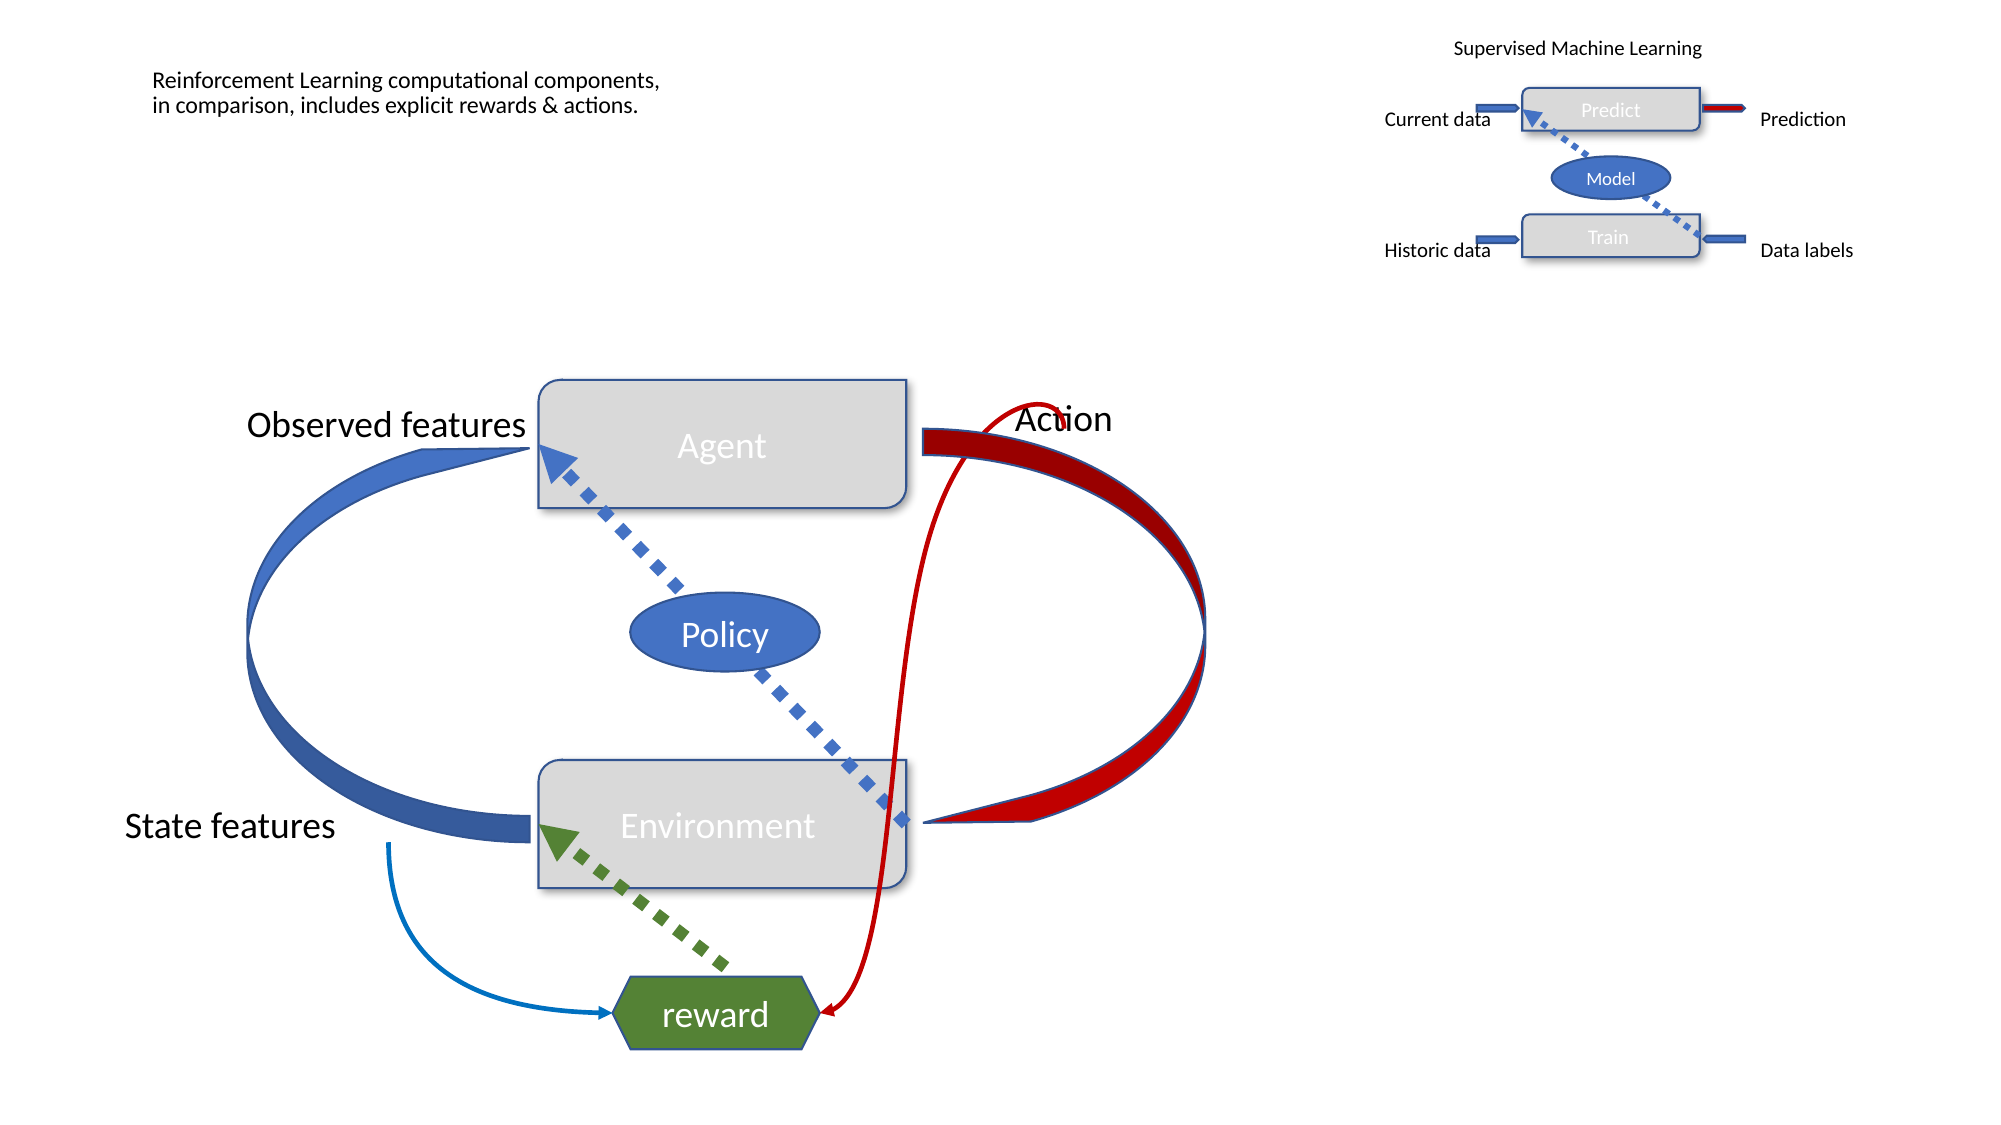

Supervised Machine Learning
# Reinforcement Learning computational components, in comparison, includes explicit rewards & actions.
Predict
Current data
Prediction

Model
Train
Data labels
Historic data

Agent
Action
Observed features

Policy
Environment
State features
reward